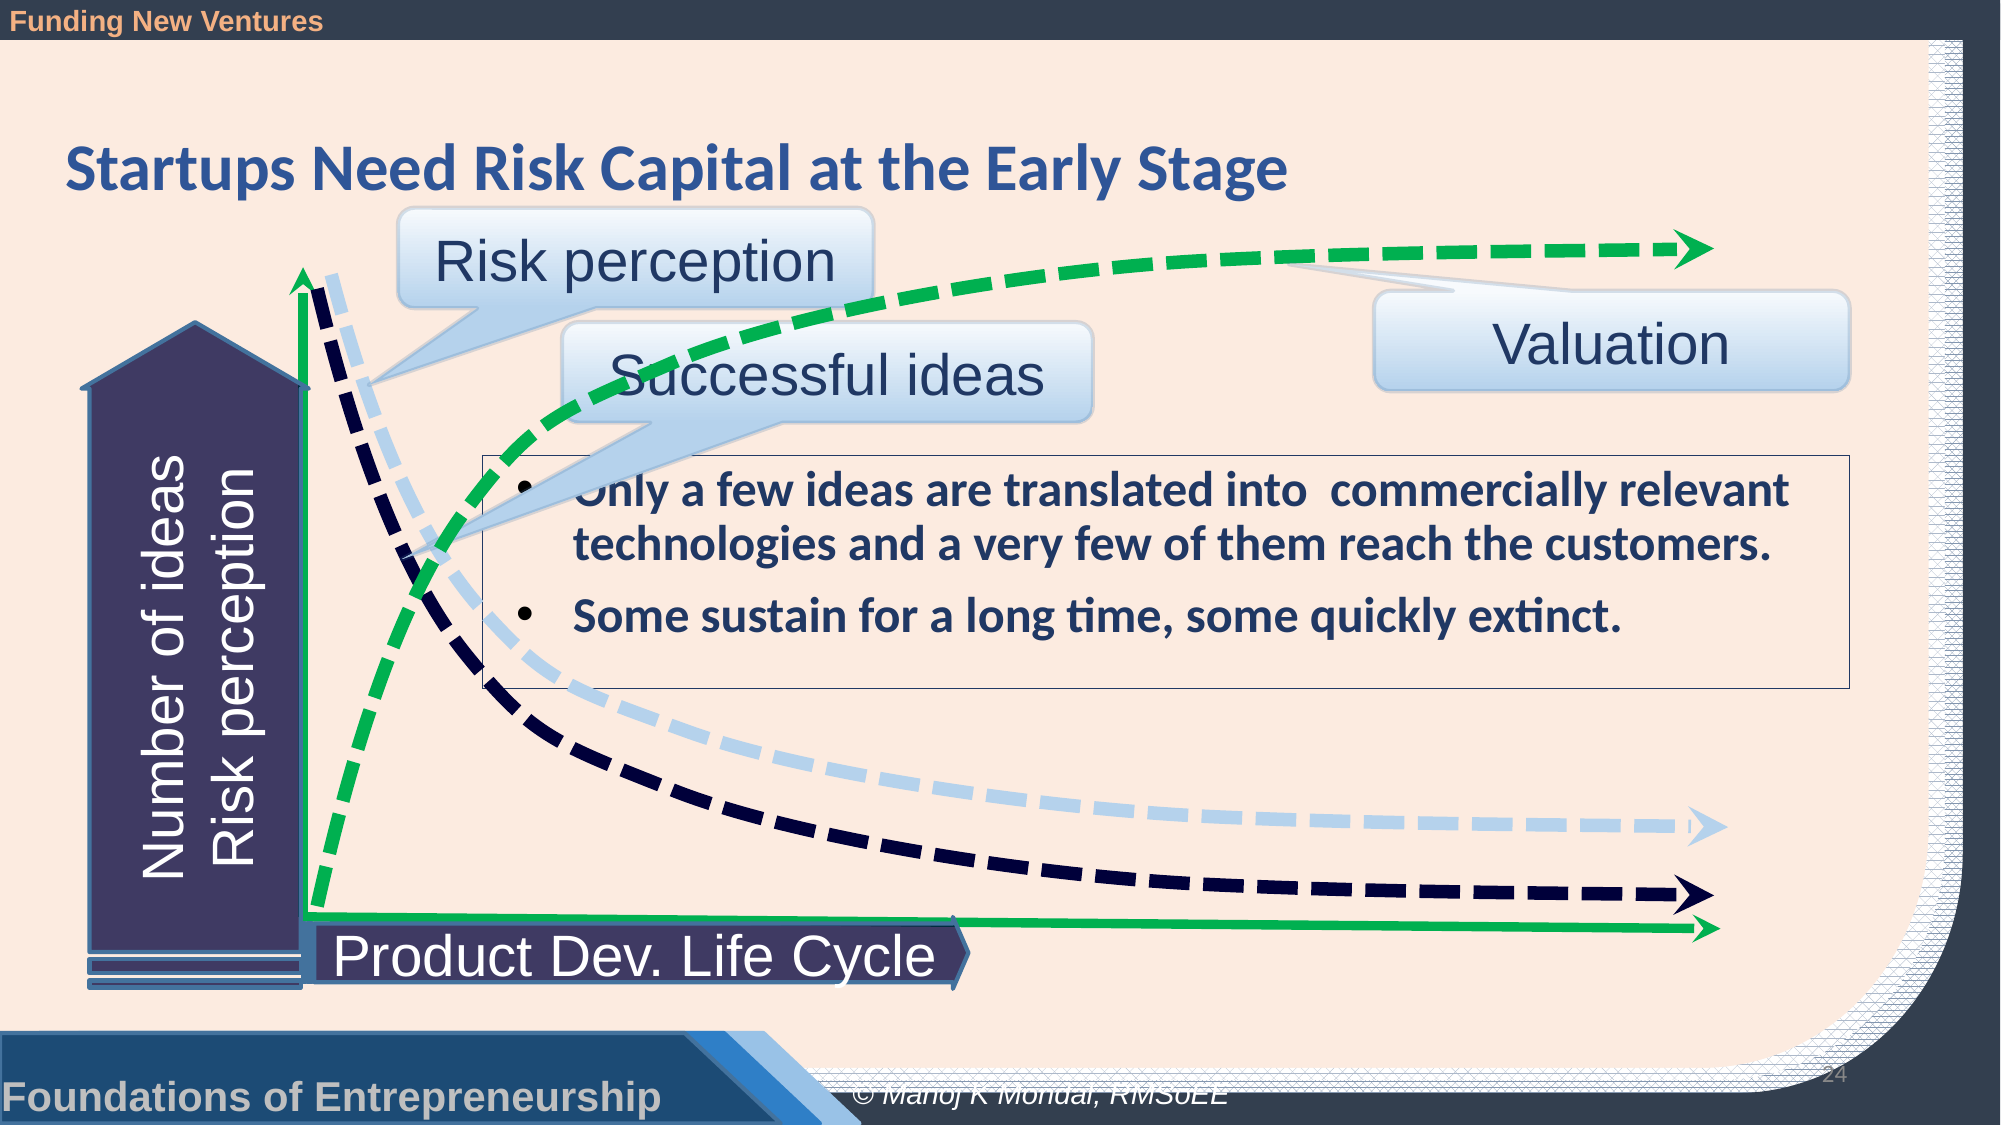

# Startups Need Risk Capital at the Early Stage
Risk perception

Valuation
Successful ideas
Only a few ideas are translated into  commercially relevant technologies and a very few of them reach the customers.
Some sustain for a long time, some quickly extinct.
Number of ideas
Risk perception
Product Dev. Life Cycle
24